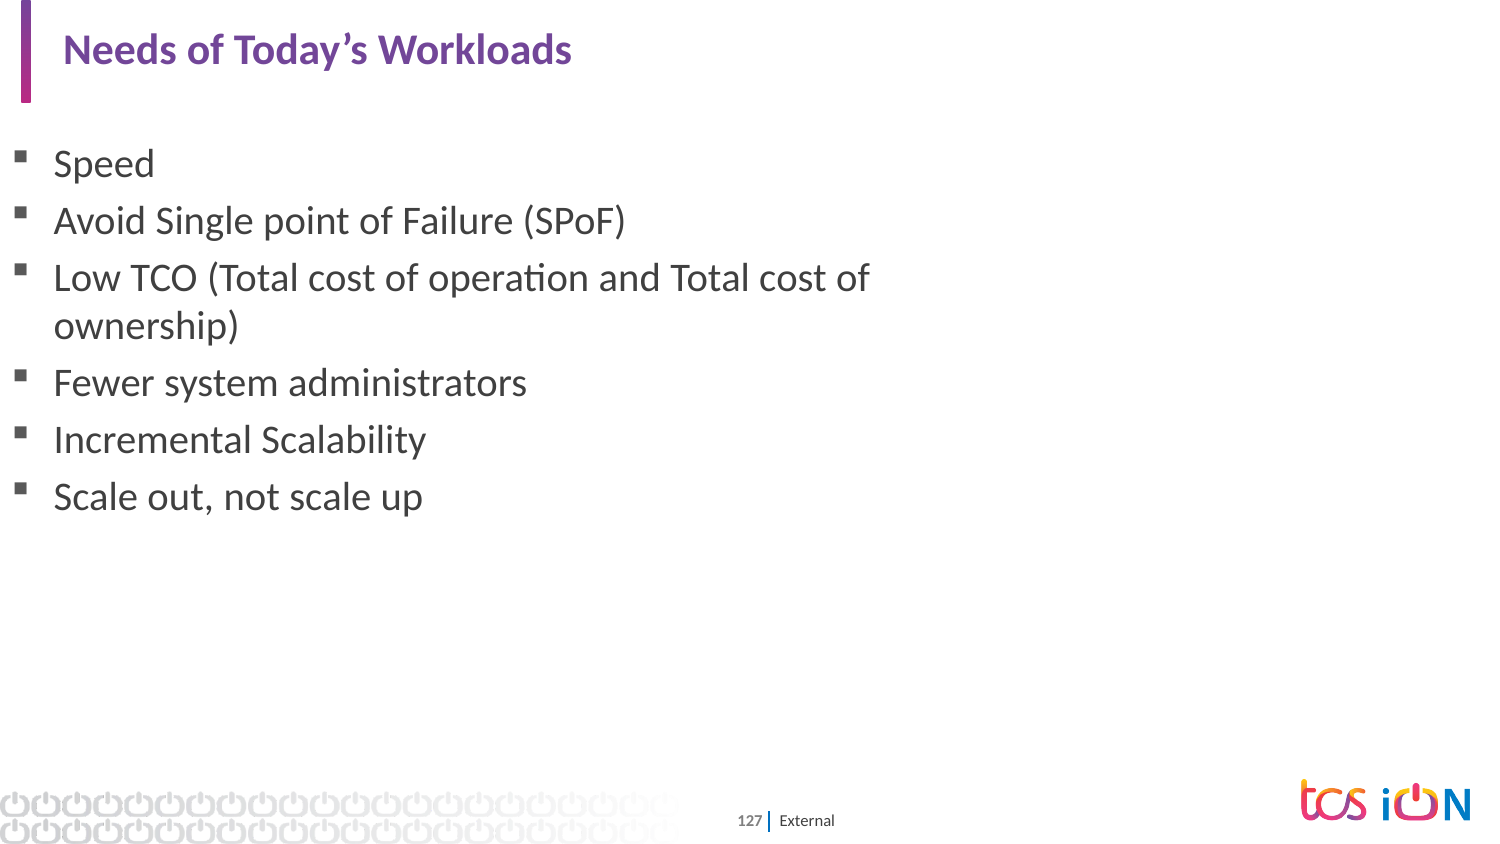

# Needs of Today’s Workloads
Speed
Avoid Single point of Failure (SPoF)
Low TCO (Total cost of operation and Total cost of ownership)
Fewer system administrators
Incremental Scalability
Scale out, not scale up

Design of Key-Value Stores